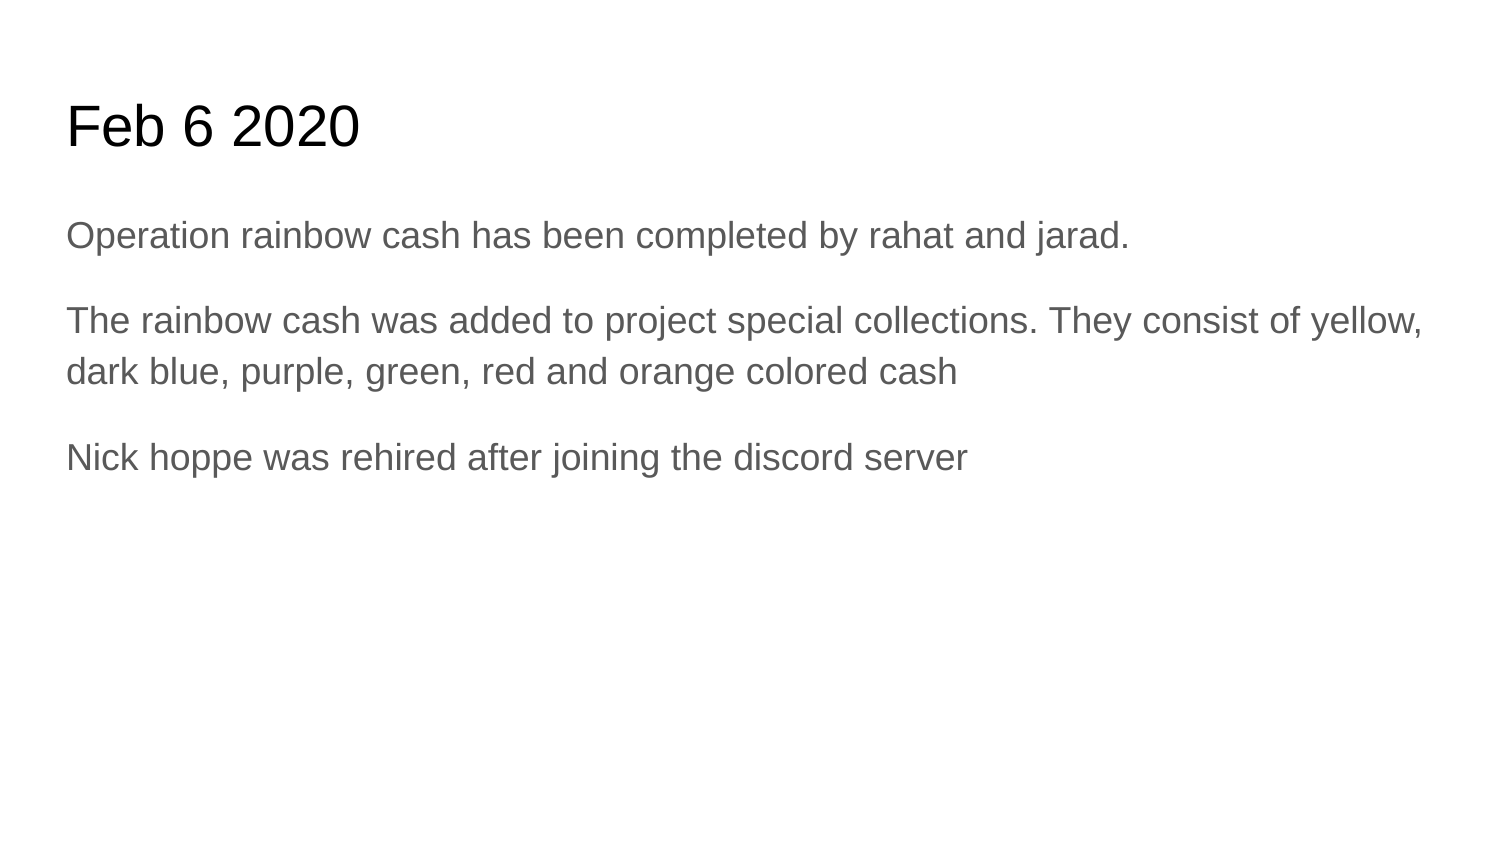

# Feb 6 2020
Operation rainbow cash has been completed by rahat and jarad.
The rainbow cash was added to project special collections. They consist of yellow, dark blue, purple, green, red and orange colored cash
Nick hoppe was rehired after joining the discord server